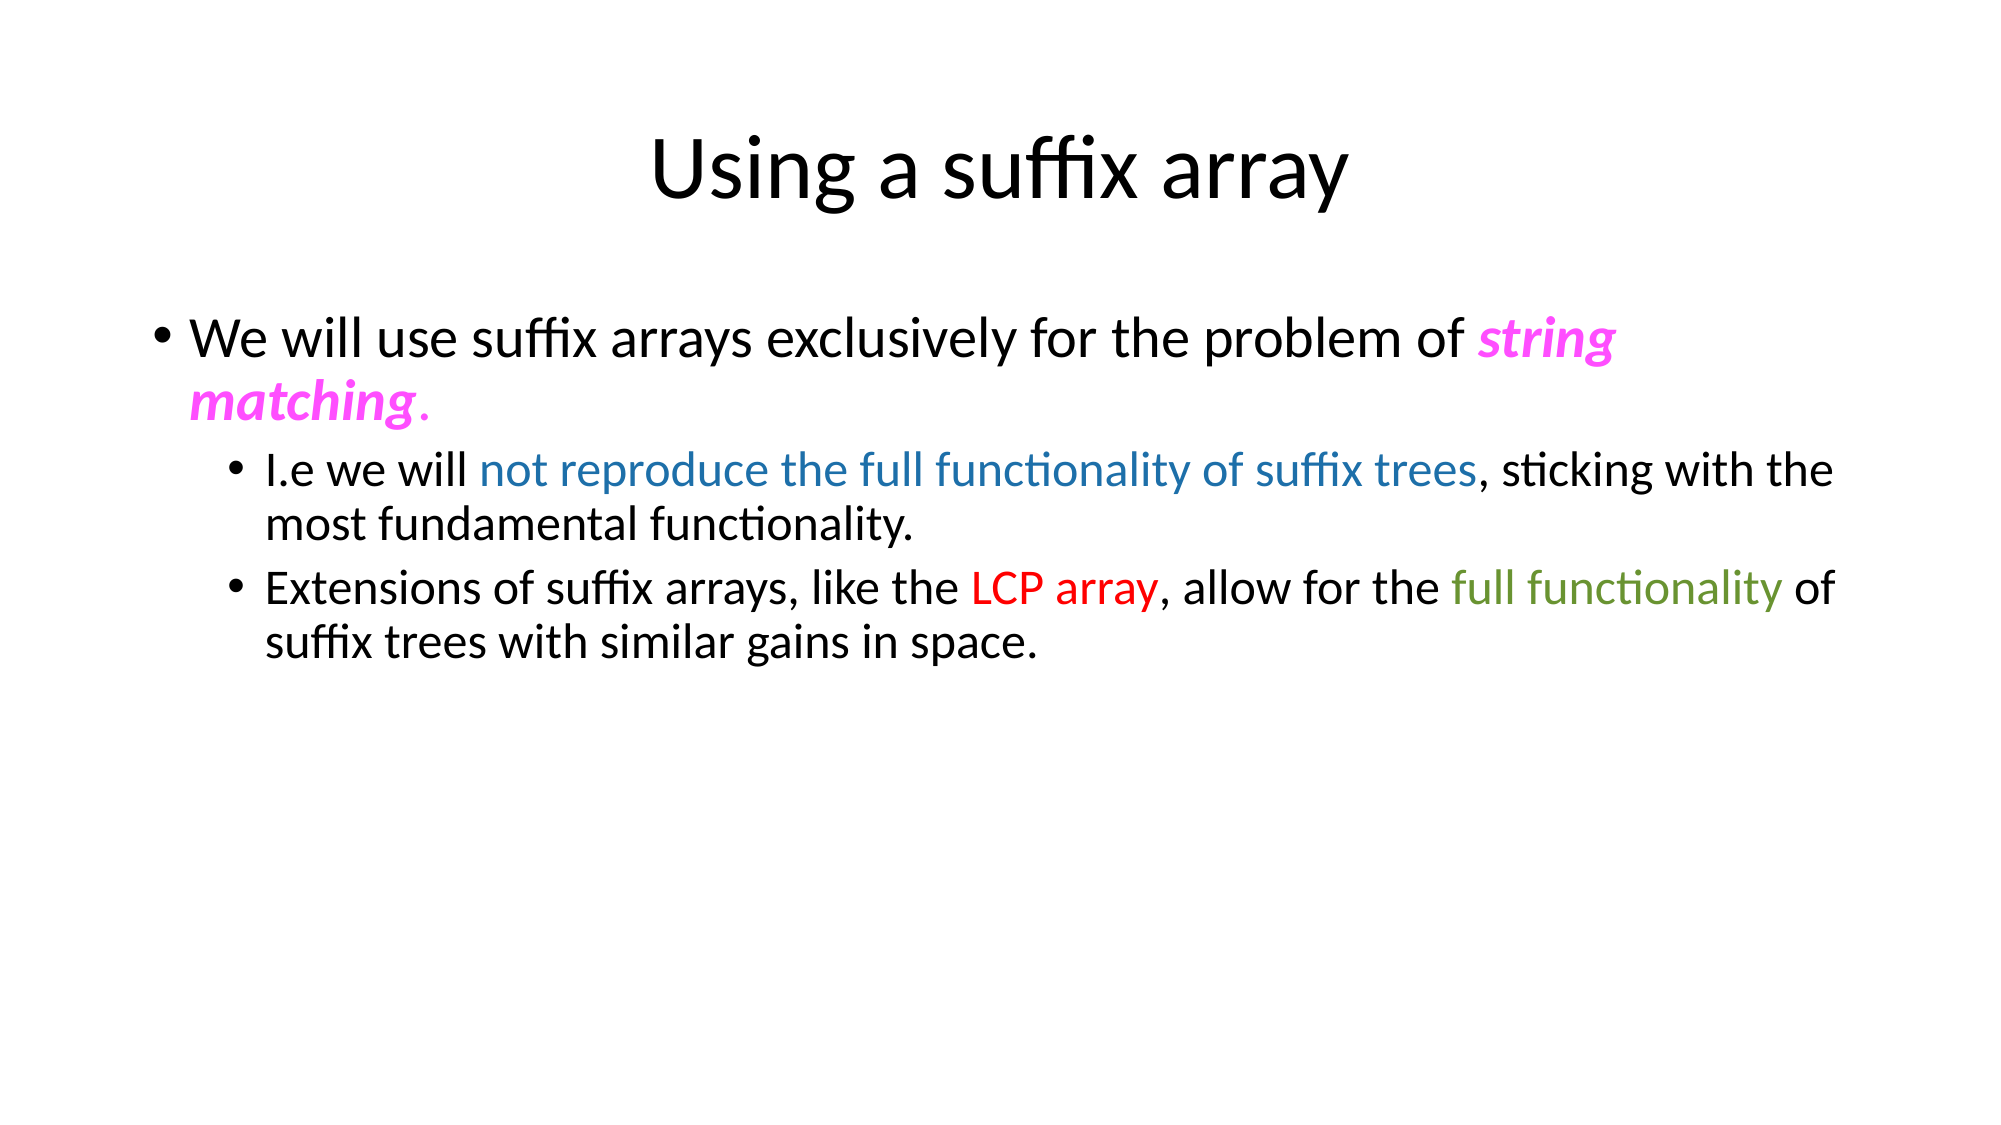

# Using a suffix array
We will use suffix arrays exclusively for the problem of string matching.
I.e we will not reproduce the full functionality of suffix trees, sticking with the most fundamental functionality.
Extensions of suffix arrays, like the LCP array, allow for the full functionality of suffix trees with similar gains in space.